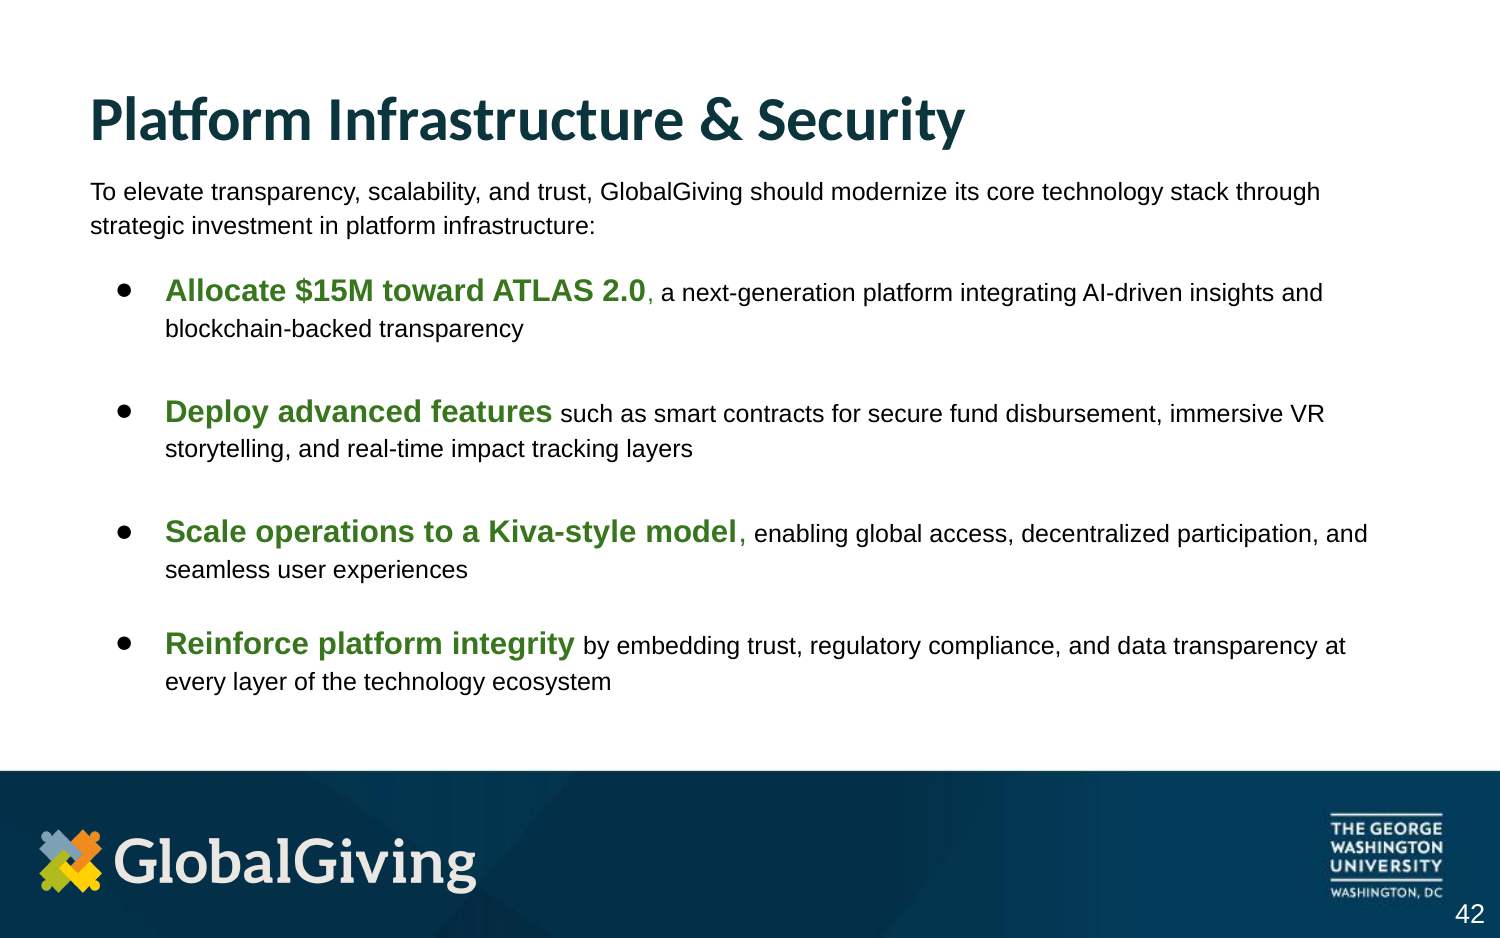

# Platform Infrastructure & Security
To elevate transparency, scalability, and trust, GlobalGiving should modernize its core technology stack through strategic investment in platform infrastructure:
Allocate $15M toward ATLAS 2.0, a next-generation platform integrating AI-driven insights and blockchain-backed transparency
Deploy advanced features such as smart contracts for secure fund disbursement, immersive VR storytelling, and real-time impact tracking layers
Scale operations to a Kiva-style model, enabling global access, decentralized participation, and seamless user experiences
Reinforce platform integrity by embedding trust, regulatory compliance, and data transparency at every layer of the technology ecosystem
42